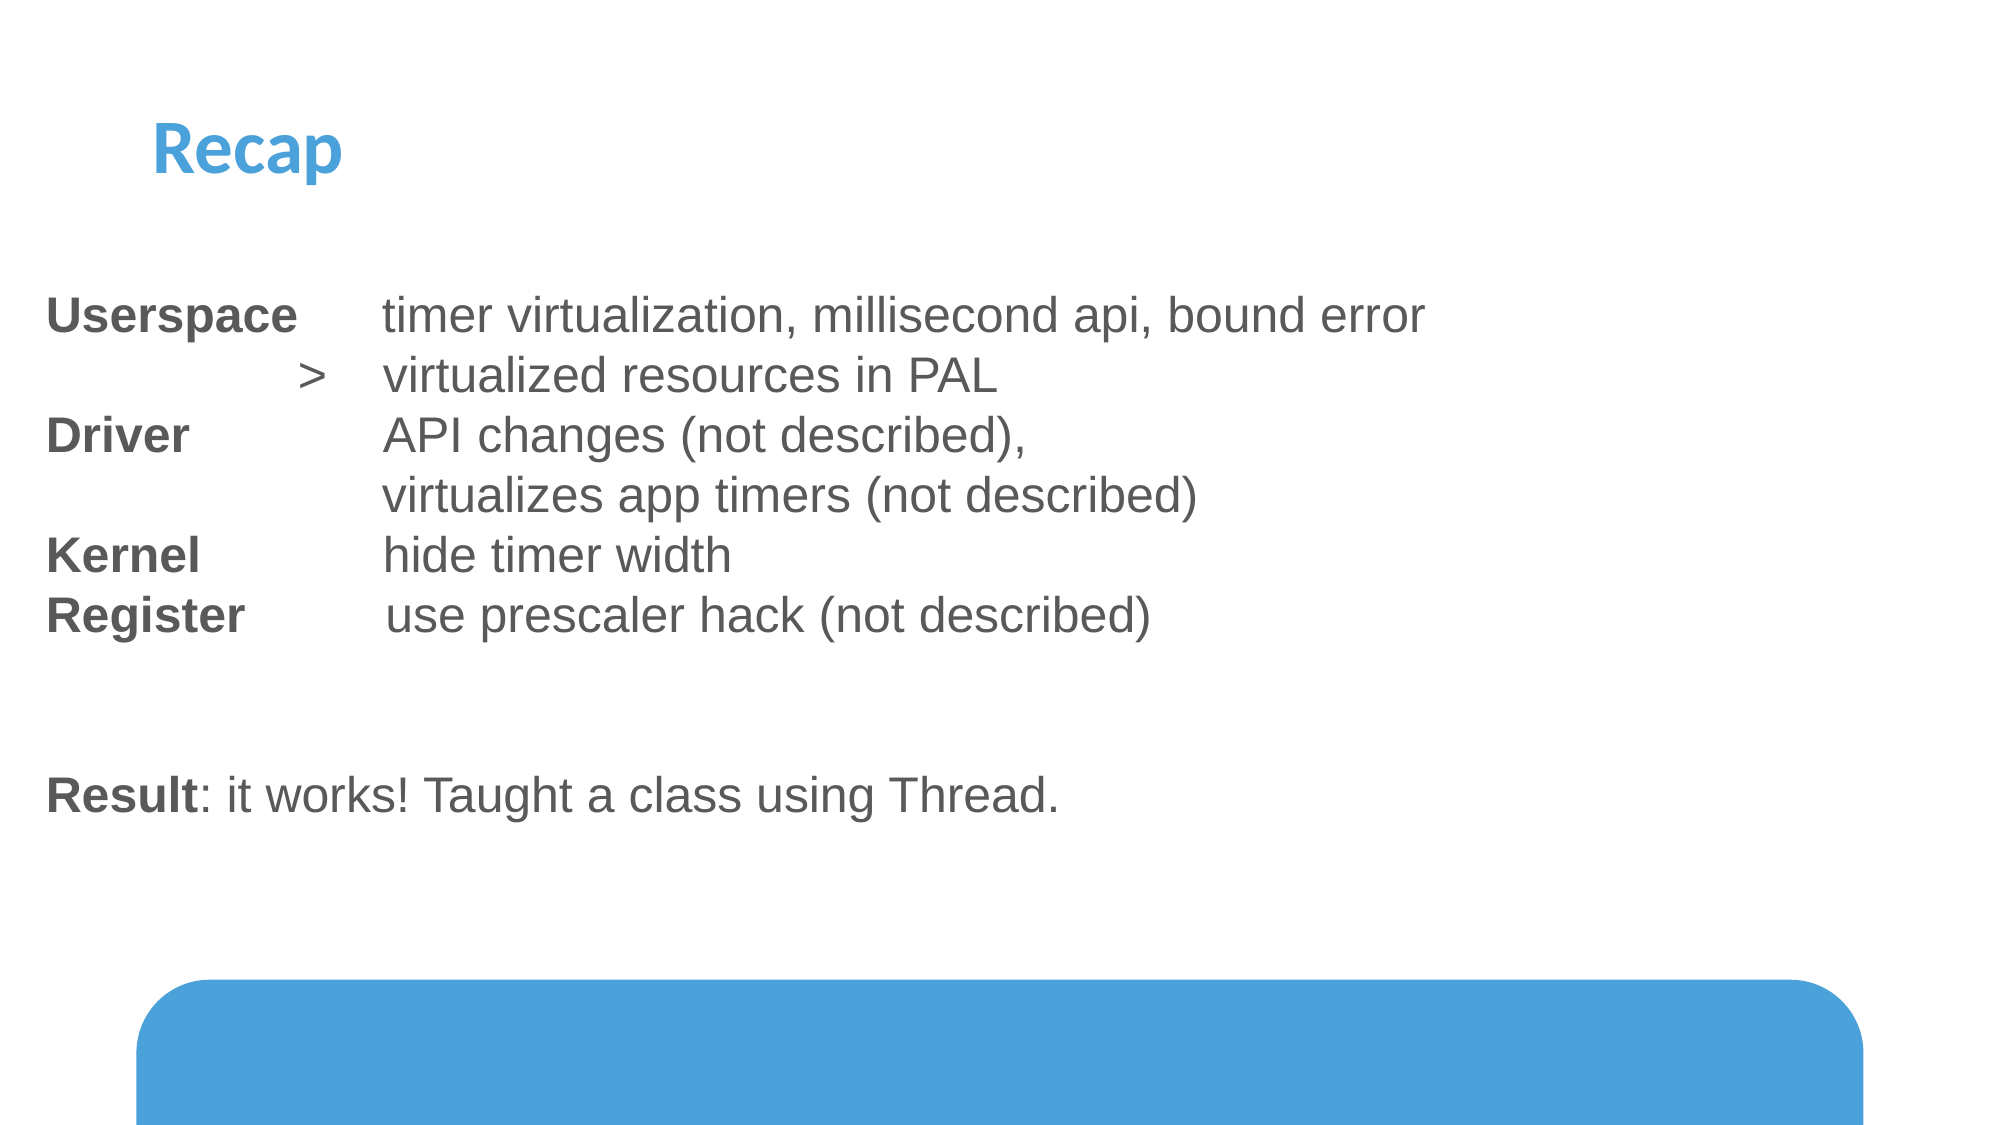

# Recap
Userspace      timer virtualization, millisecond api, bound error
                  >    virtualized resources in PAL
Driver              API changes (not described),
                        virtualizes app timers (not described)
Kernel             hide timer width
Register          use prescaler hack (not described)

Result: it works! Taught a class using Thread.